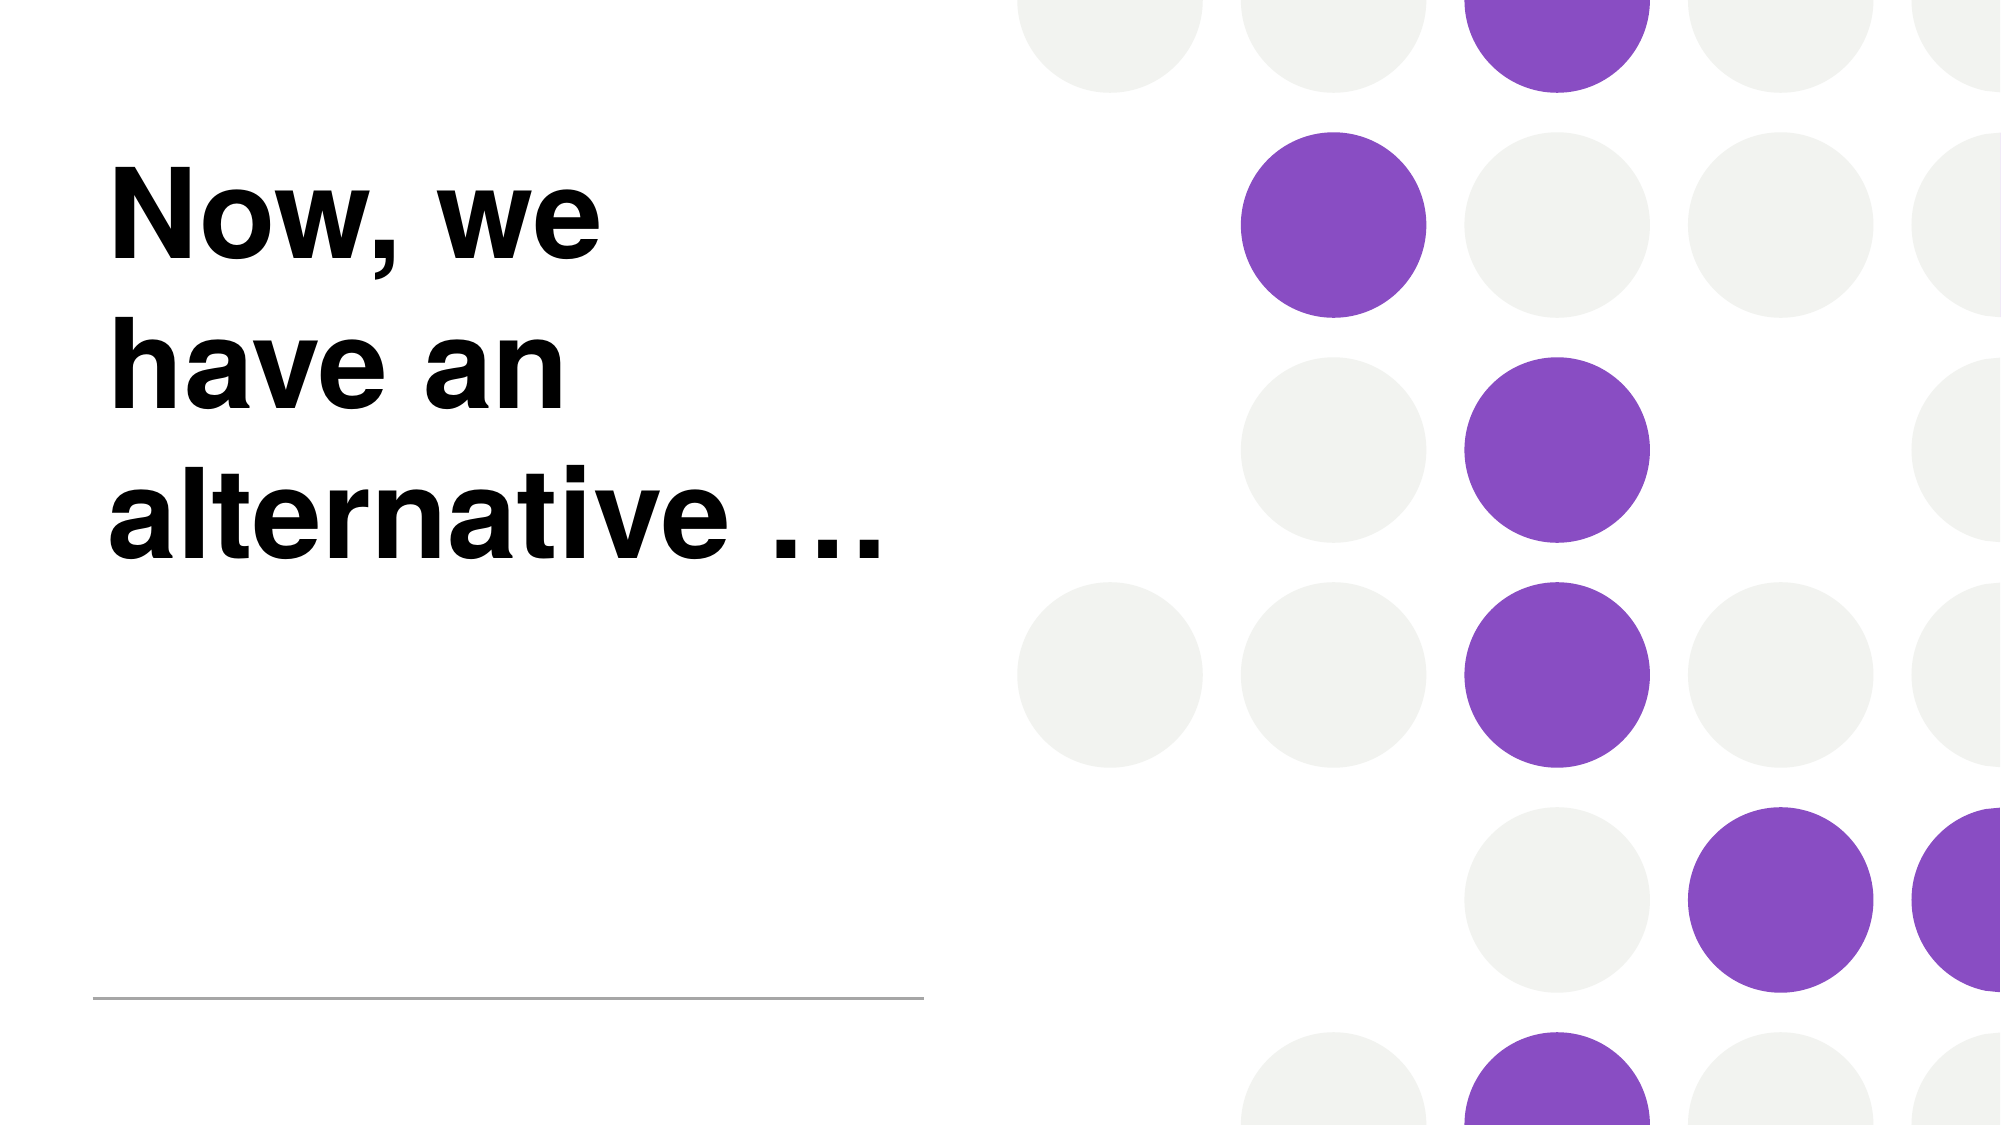

# Now, we have an alternative …
Artificial Intelligence and Financial Translation (Sai-cheong Siu, September 2023)